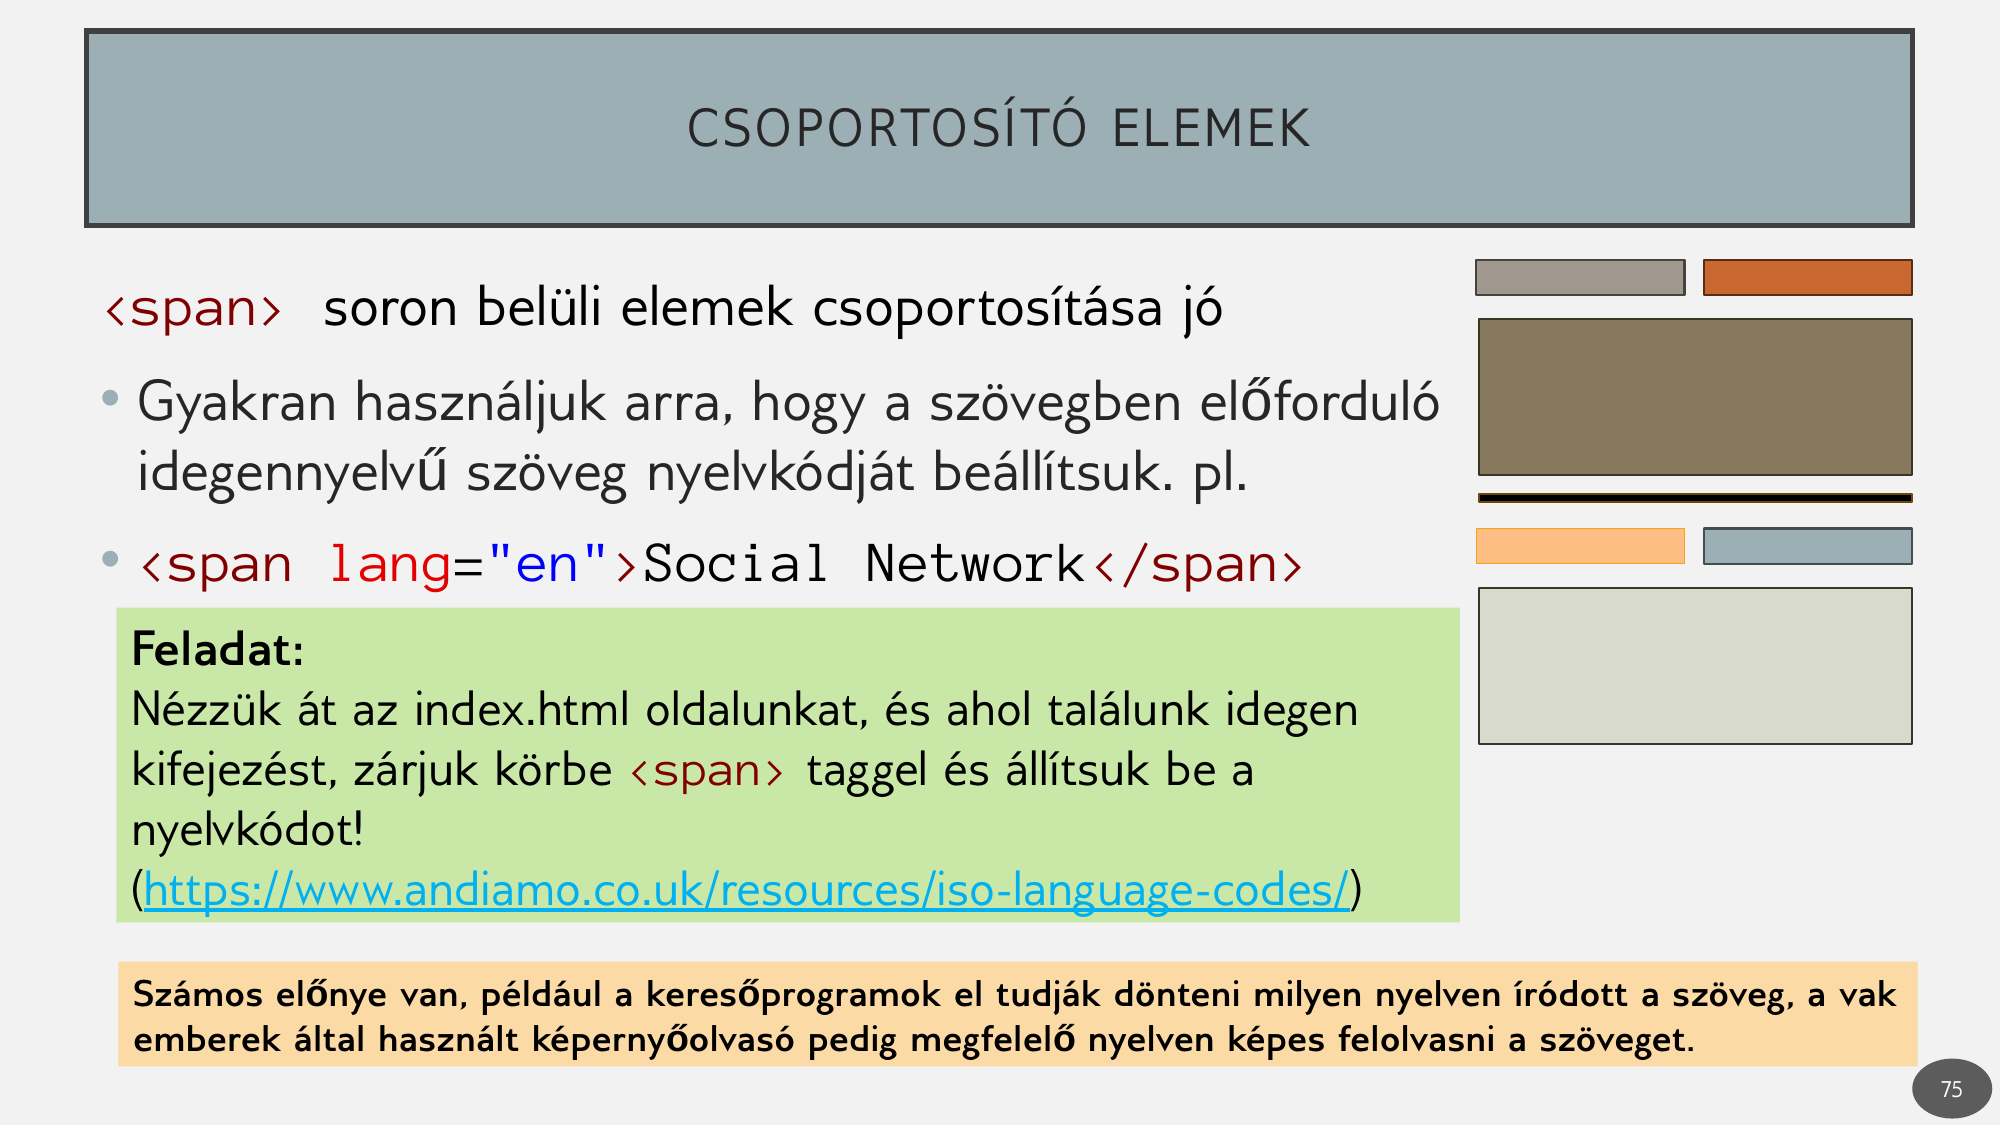

# Csoportosító elemek
<span> soron belüli elemek csoportosítása jó

Gyakran használjuk arra, hogy a szövegben előforduló idegennyelvű szöveg nyelvkódját beállítsuk. pl.
<span lang="en">Social Network</span>

Feladat:
Nézzük át az index.html oldalunkat, és ahol találunk idegen kifejezést, zárjuk körbe <span> taggel és állítsuk be a nyelvkódot!
(https://www.andiamo.co.uk/resources/iso-language-codes/)
Számos előnye van, például a keresőprogramok el tudják dönteni milyen nyelven íródott a szöveg, a vak emberek által használt képernyőolvasó pedig megfelelő nyelven képes felolvasni a szöveget.
75